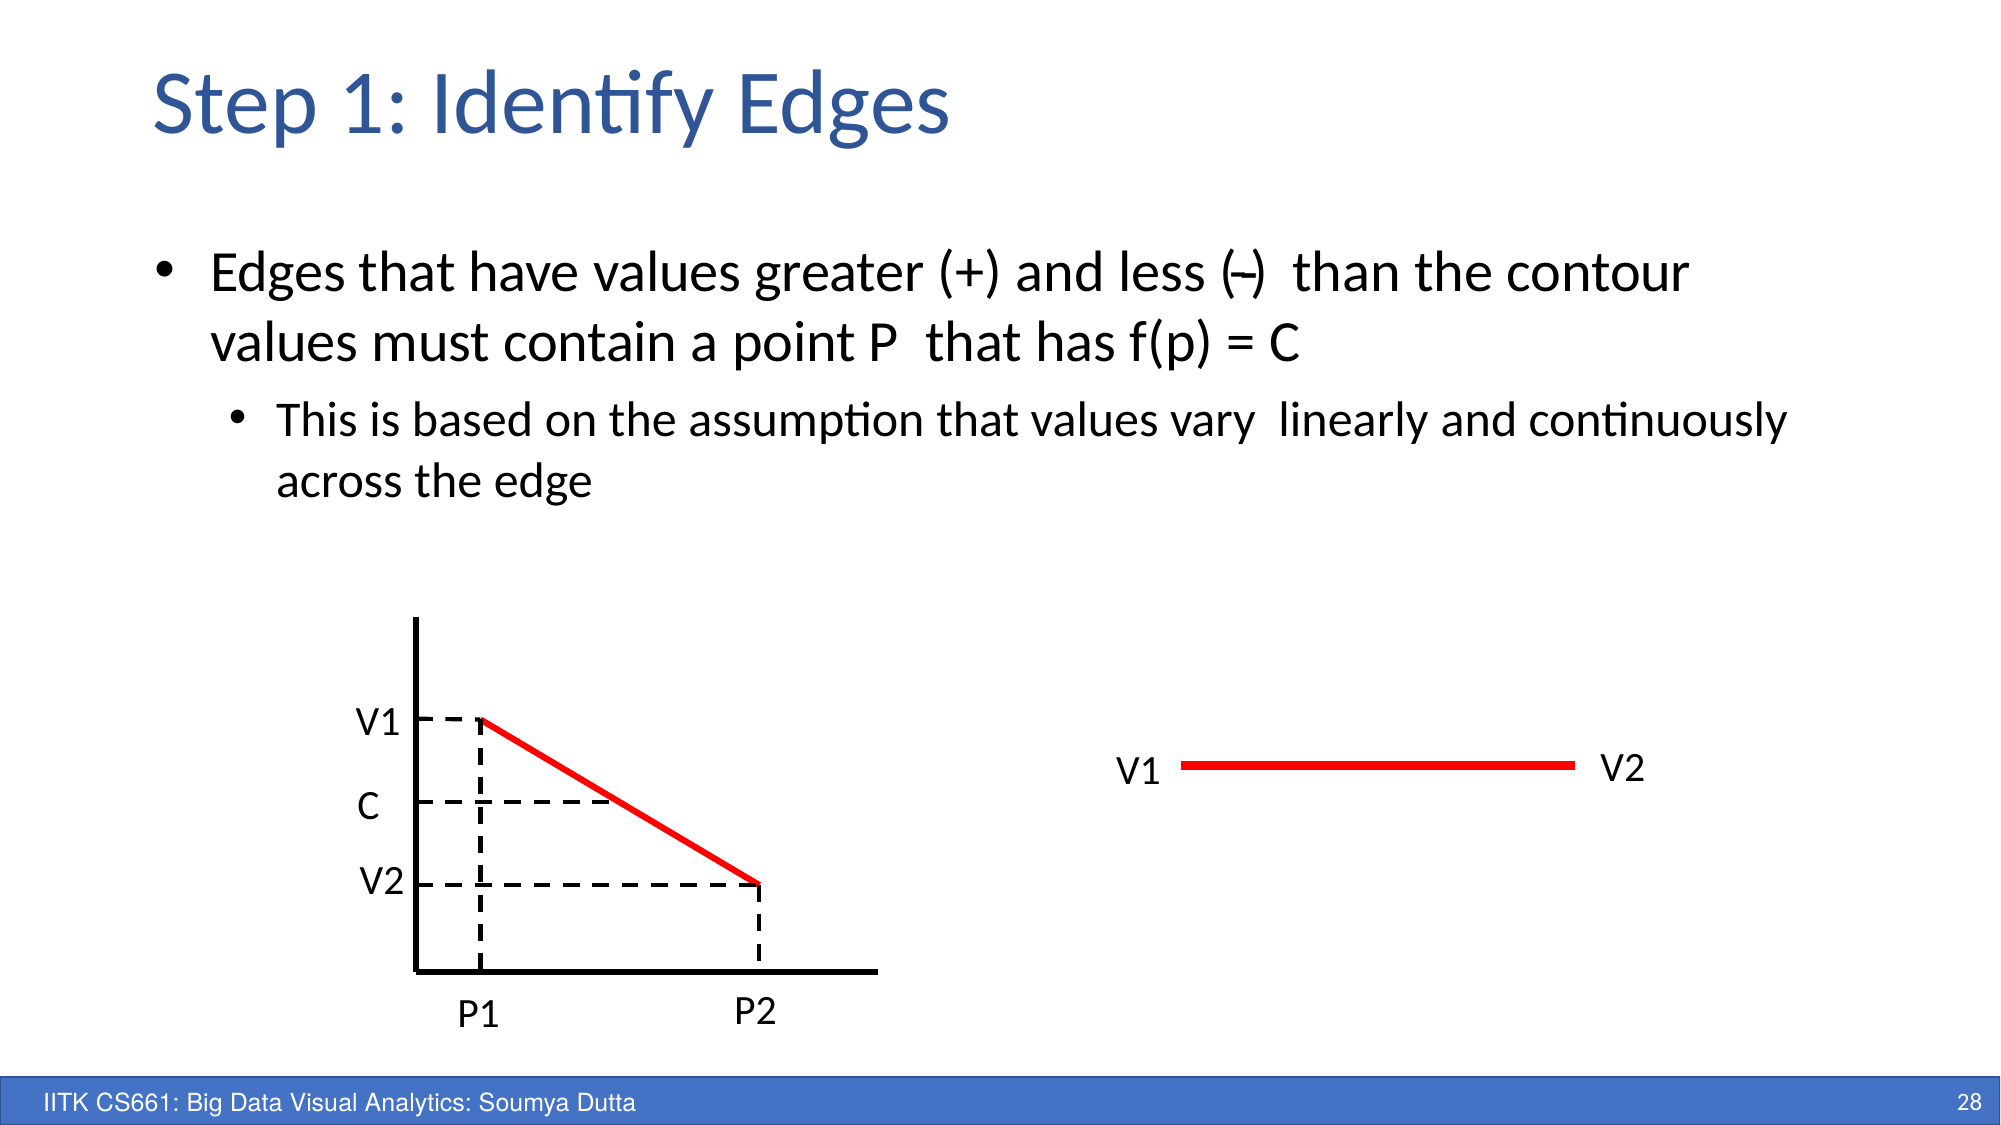

# Step 1: Identify Edges
Edges that have values greater (+) and less (-­‐)   than the contour values must contain a point P  that has f(p) = C
This is based on the assumption that values vary  linearly and continuously across the edge
V1
V2
V1
C
V2
P2
P1